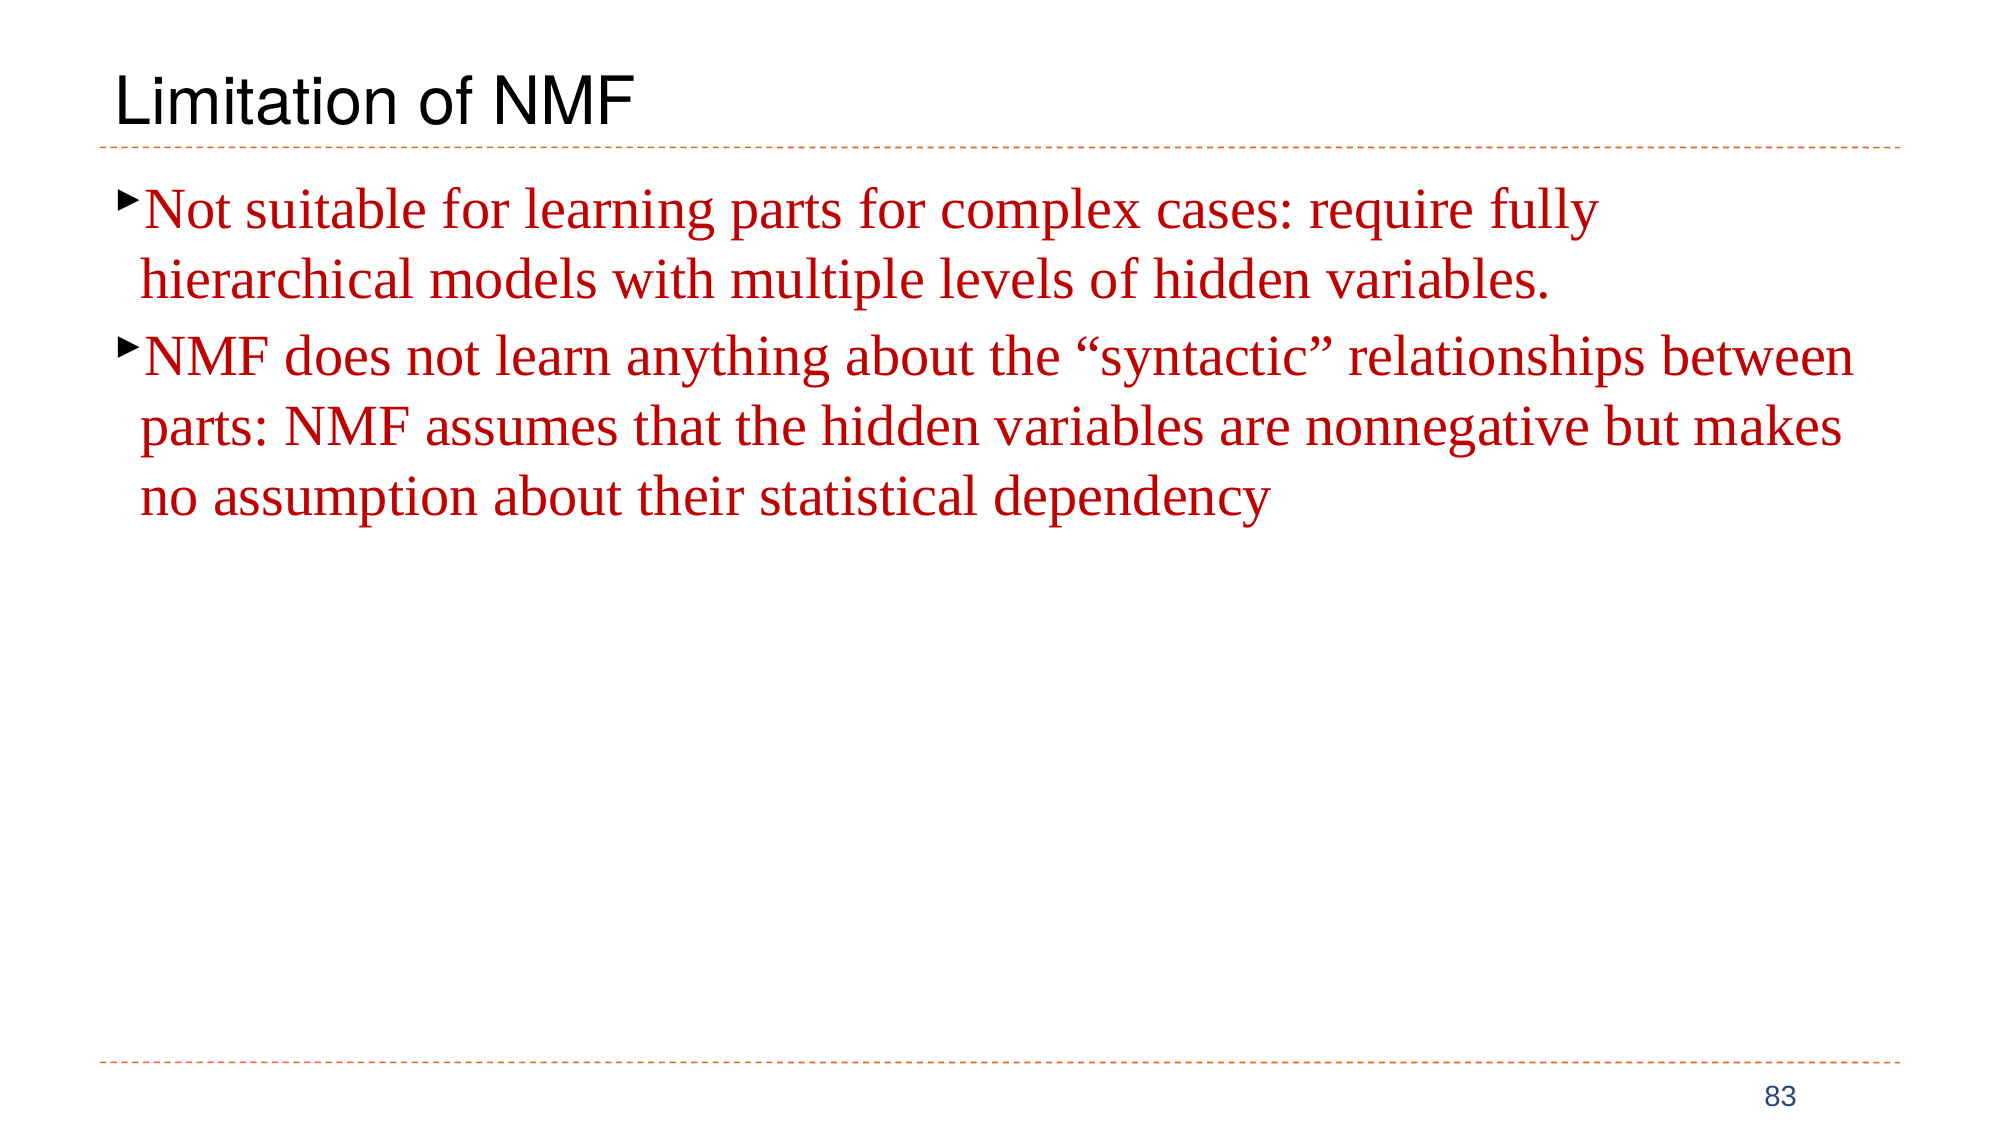

# Limitation of NMF
Not suitable for learning parts for complex cases: require fully hierarchical models with multiple levels of hidden variables.
NMF does not learn anything about the “syntactic” relationships between parts: NMF assumes that the hidden variables are nonnegative but makes no assumption about their statistical dependency